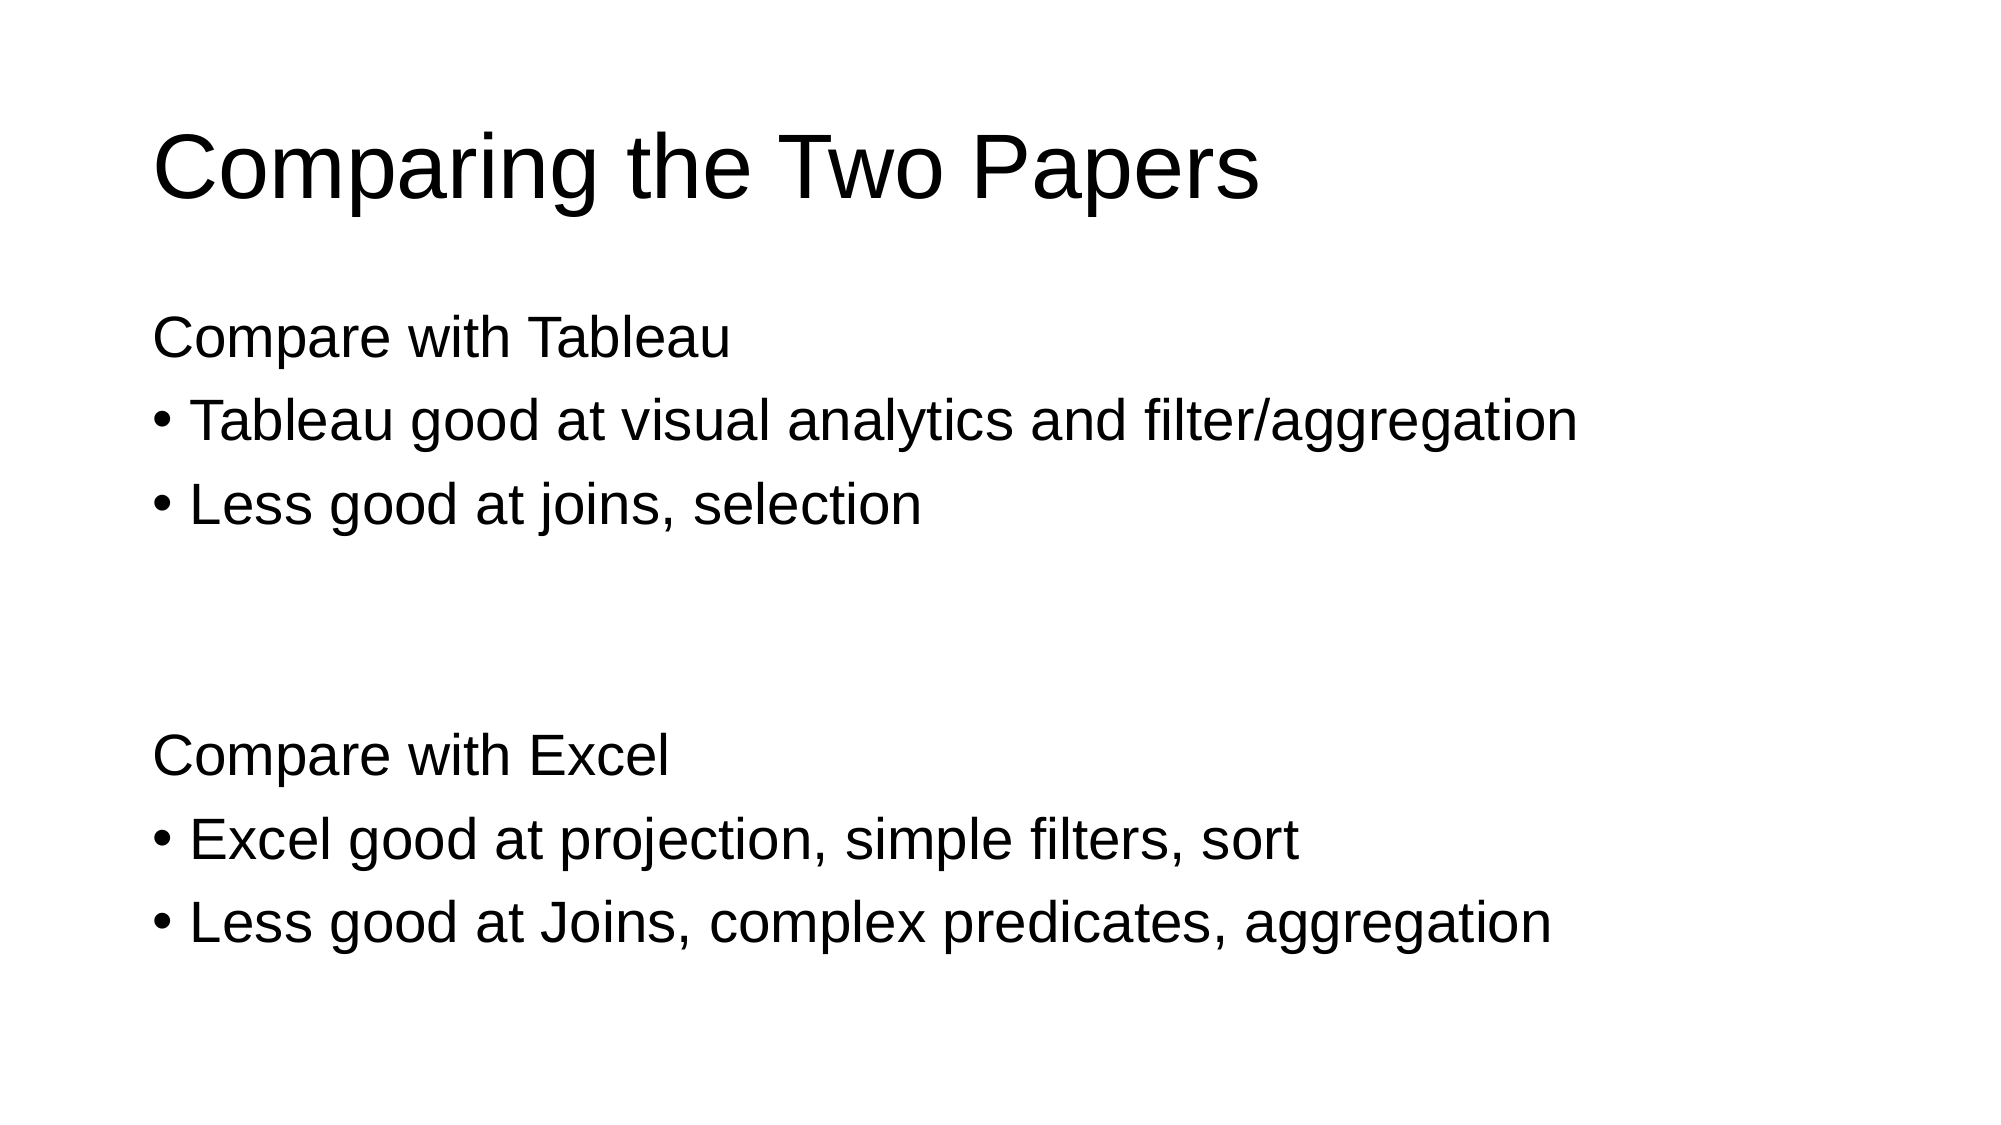

# Comparing the Two Papers
Compare with Tableau
Tableau good at visual analytics and filter/aggregation
Less good at joins, selection

Compare with Excel
Excel good at projection, simple filters, sort
Less good at Joins, complex predicates, aggregation